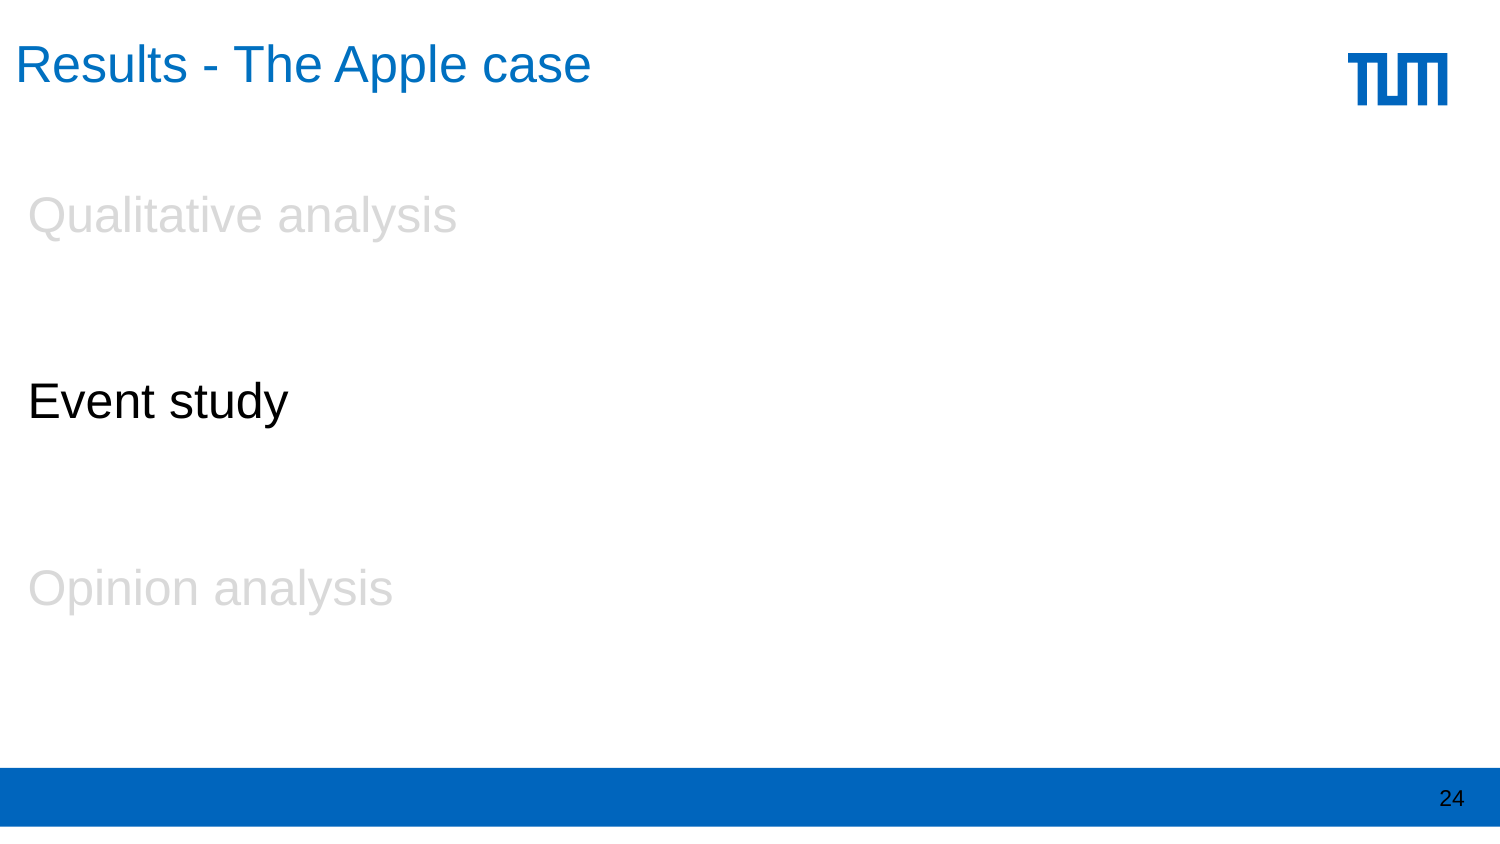

# Results - The Apple case

Qualitative analysis

Event study

Opinion analysis

24